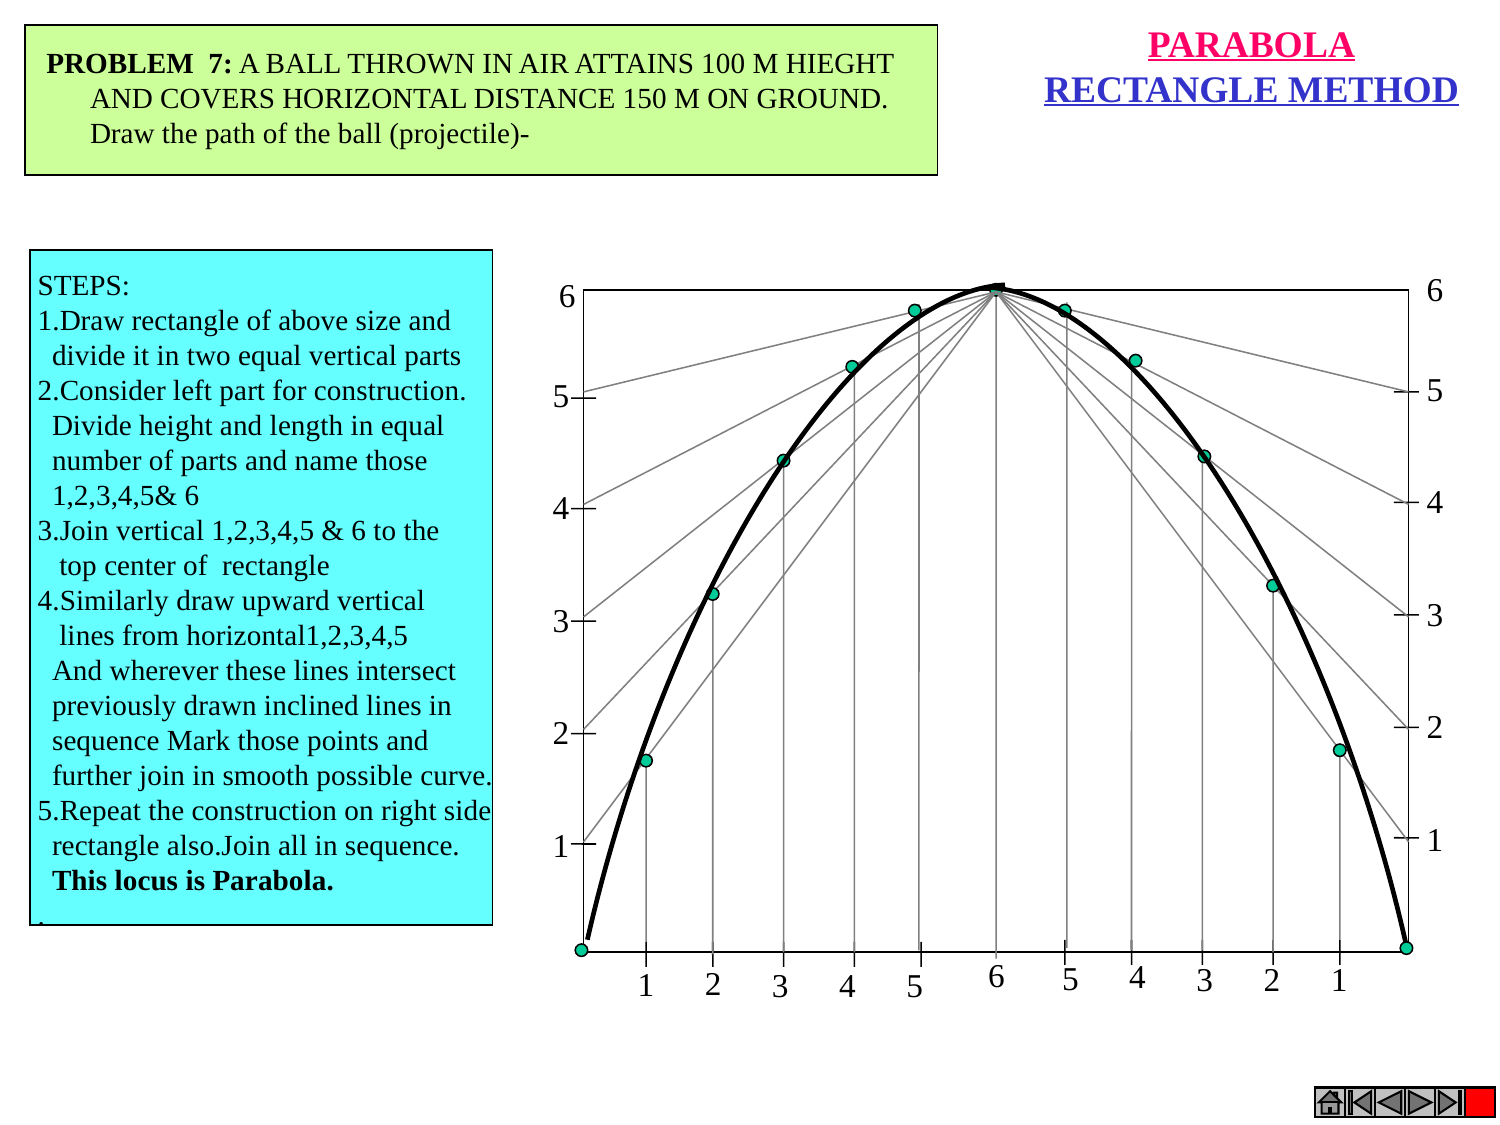

PARABOLA
RECTANGLE METHOD

PROBLEM  7: A BALL THROWN IN AIR ATTAINS 100 M HIEGHT
      AND COVERS HORIZONTAL DISTANCE 150 M ON GROUND.
      Draw the path of the ball (projectile)-

STEPS:
1.Draw rectangle of above size and
  divide it in two equal vertical parts
2.Consider left part for construction.
  Divide height and length in equal
  number of parts and name those
  1,2,3,4,5& 6
3.Join vertical 1,2,3,4,5 & 6 to the
   top center of  rectangle
4.Similarly draw upward vertical
   lines from horizontal1,2,3,4,5
  And wherever these lines intersect
  previously drawn inclined lines in
  sequence Mark those points and
  further join in smooth possible curve.
5.Repeat the construction on right side
  rectangle also.Join all in sequence.
  This locus is Parabola.
.
6
5

4

3

2

1

6

5

4

3

2

1

4
5
3
2
1

6
2
1
3
4
5